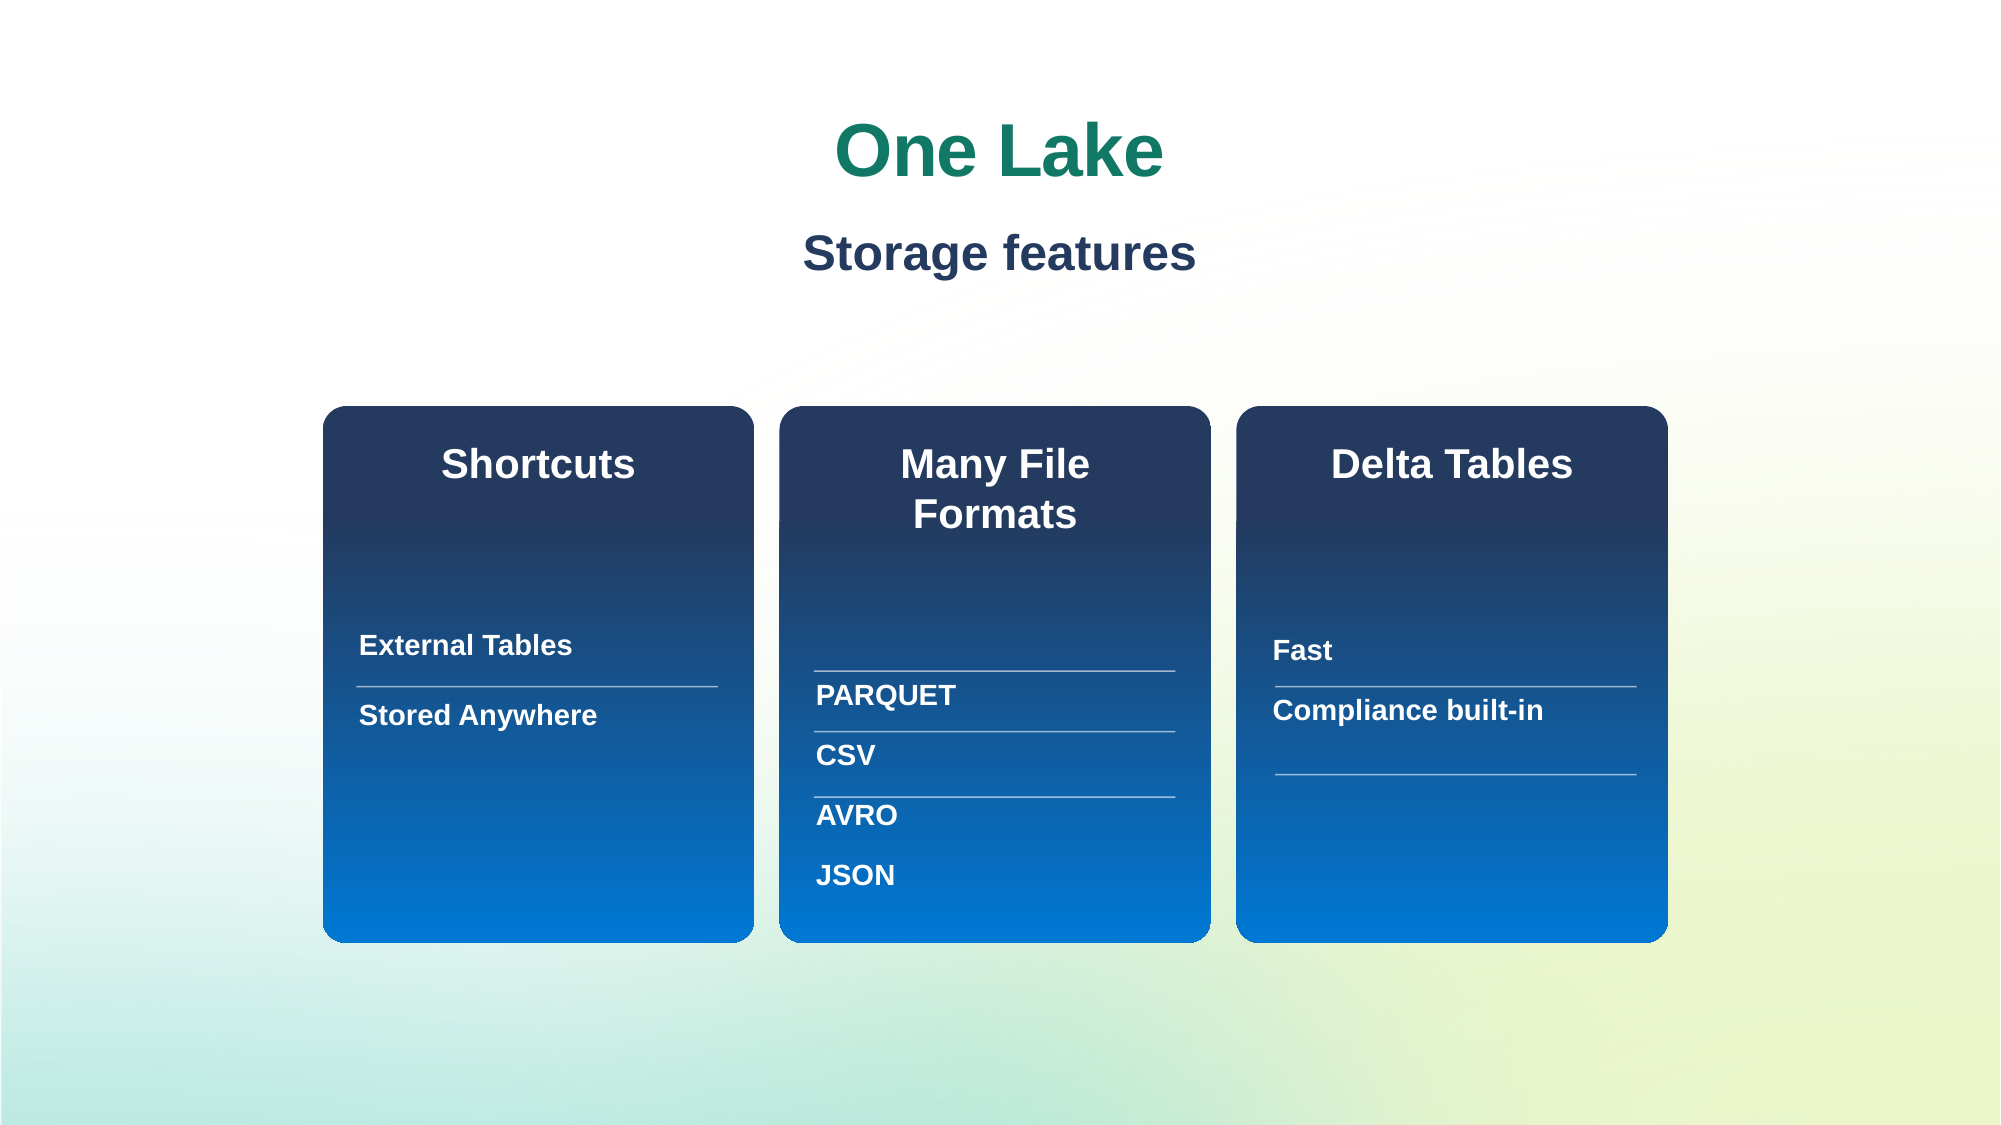

One Lake
Storage features
Shortcuts

External Tables

Stored Anywhere

Many File Formats

PARQUET
CSV
AVRO
JSON
Delta Tables

Fast
Compliance built-in